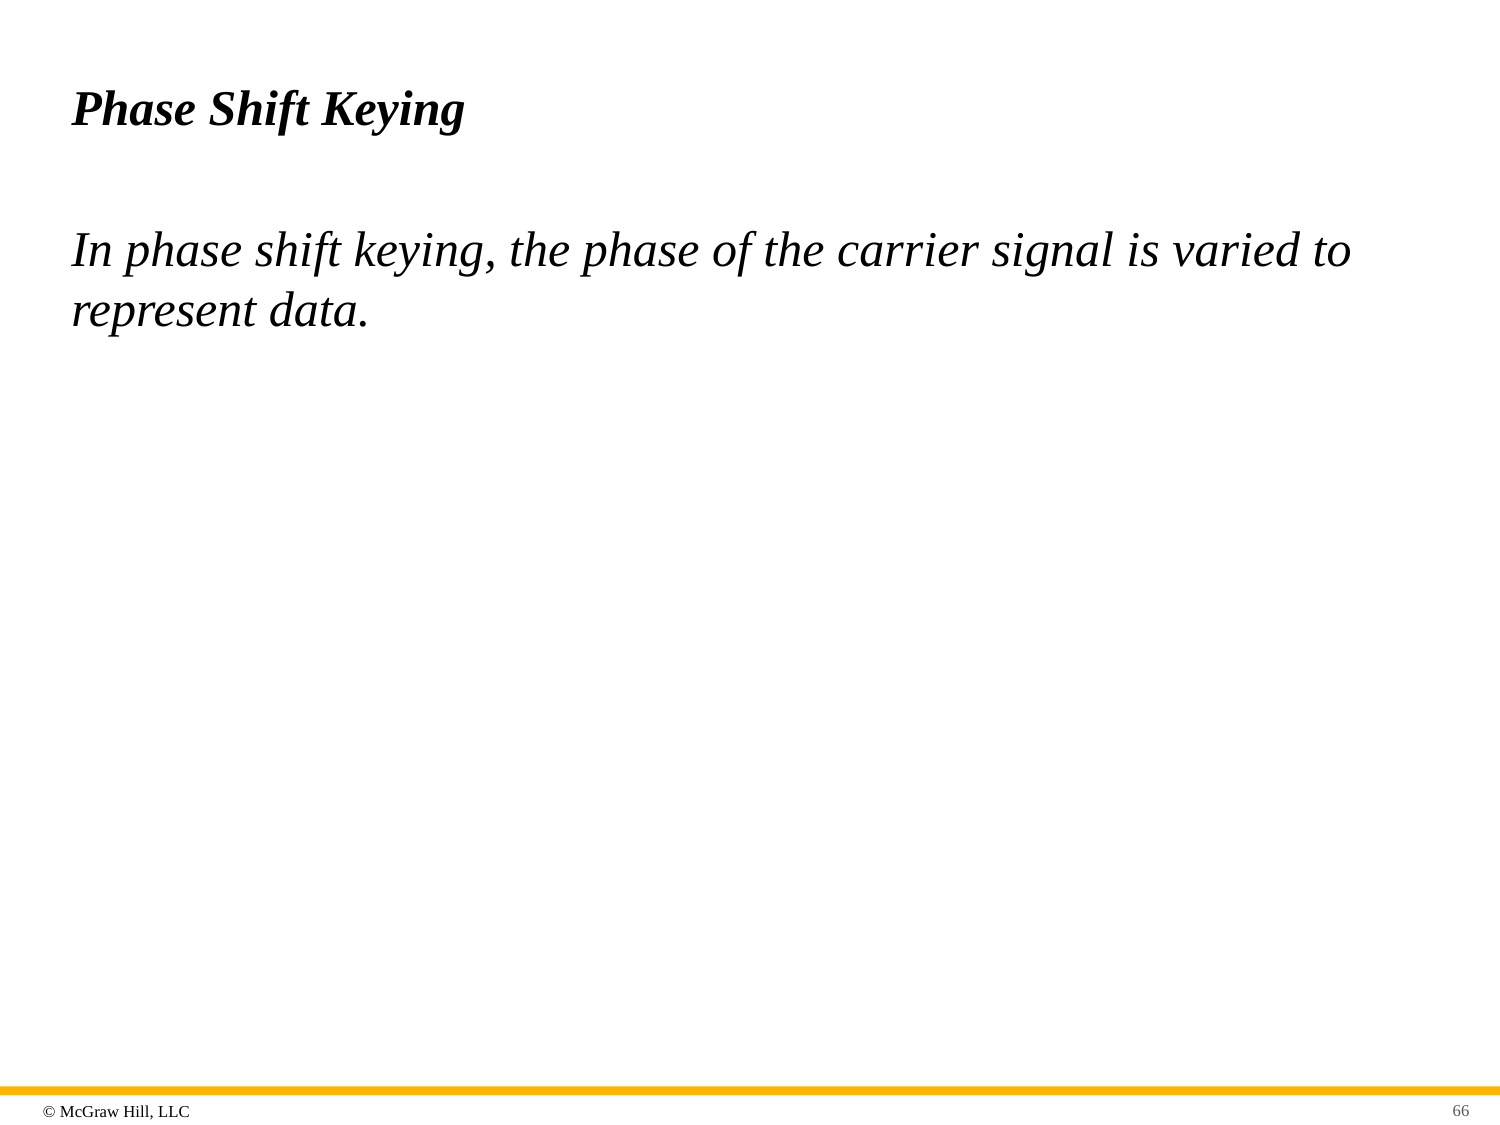

# Phase Shift Keying
In phase shift keying, the phase of the carrier signal is varied to represent data.
66